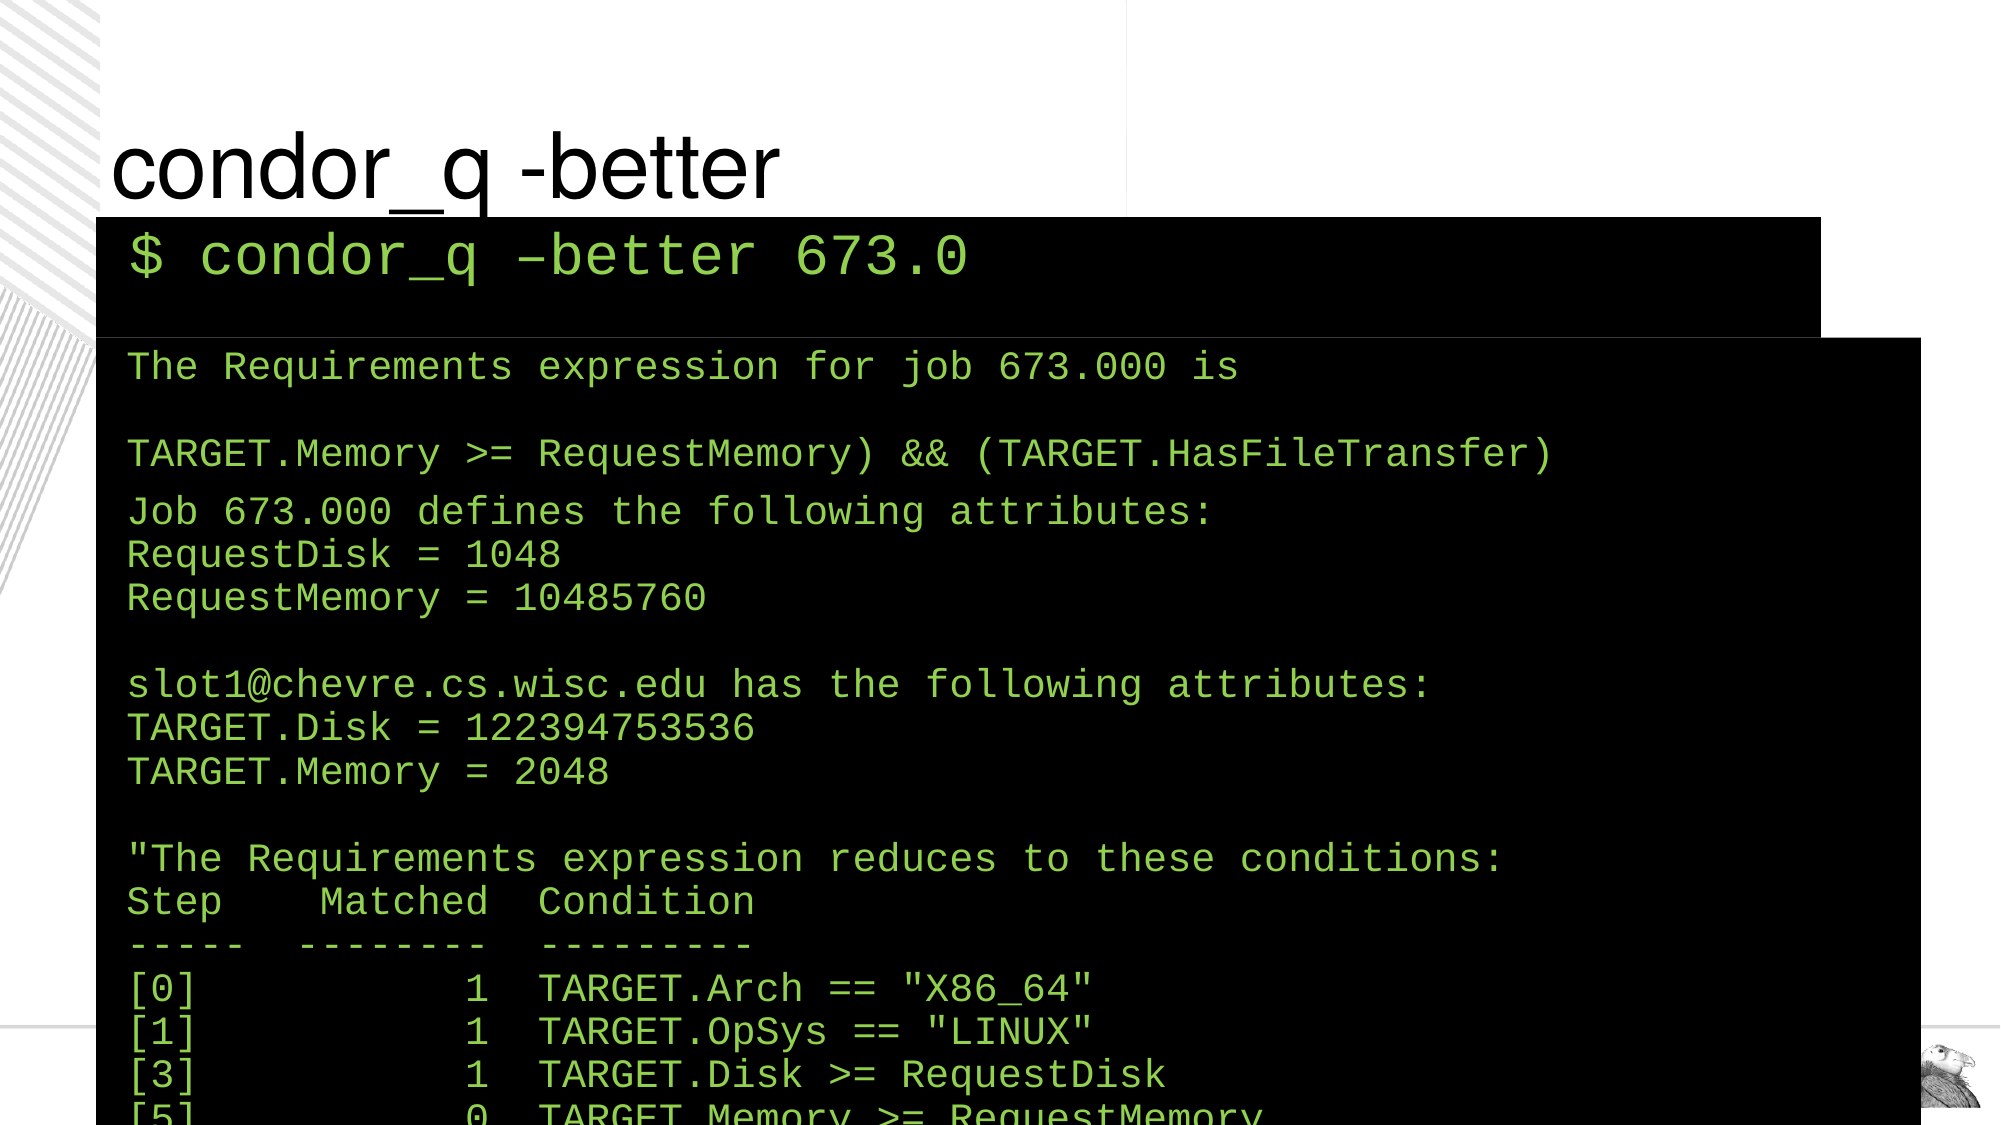

# condor_q -better
$ condor_q –better 673.0
The Requirements expression for job 673.000 is
TARGET.Memory >= RequestMemory) && (TARGET.HasFileTransfer)
Job 673.000 defines the following attributes:
RequestDisk = 1048
RequestMemory = 10485760
slot1@chevre.cs.wisc.edu has the following attributes:
TARGET.Disk = 122394753536
TARGET.Memory = 2048
"The Requirements expression reduces to these conditions:
Step    Matched  Condition
-----  --------  ---------
[0]           1  TARGET.Arch == "X86_64"
[1]           1  TARGET.OpSys == "LINUX"
[3]           1  TARGET.Disk >= RequestDisk
[5]           0  TARGET.Memory >= RequestMemory